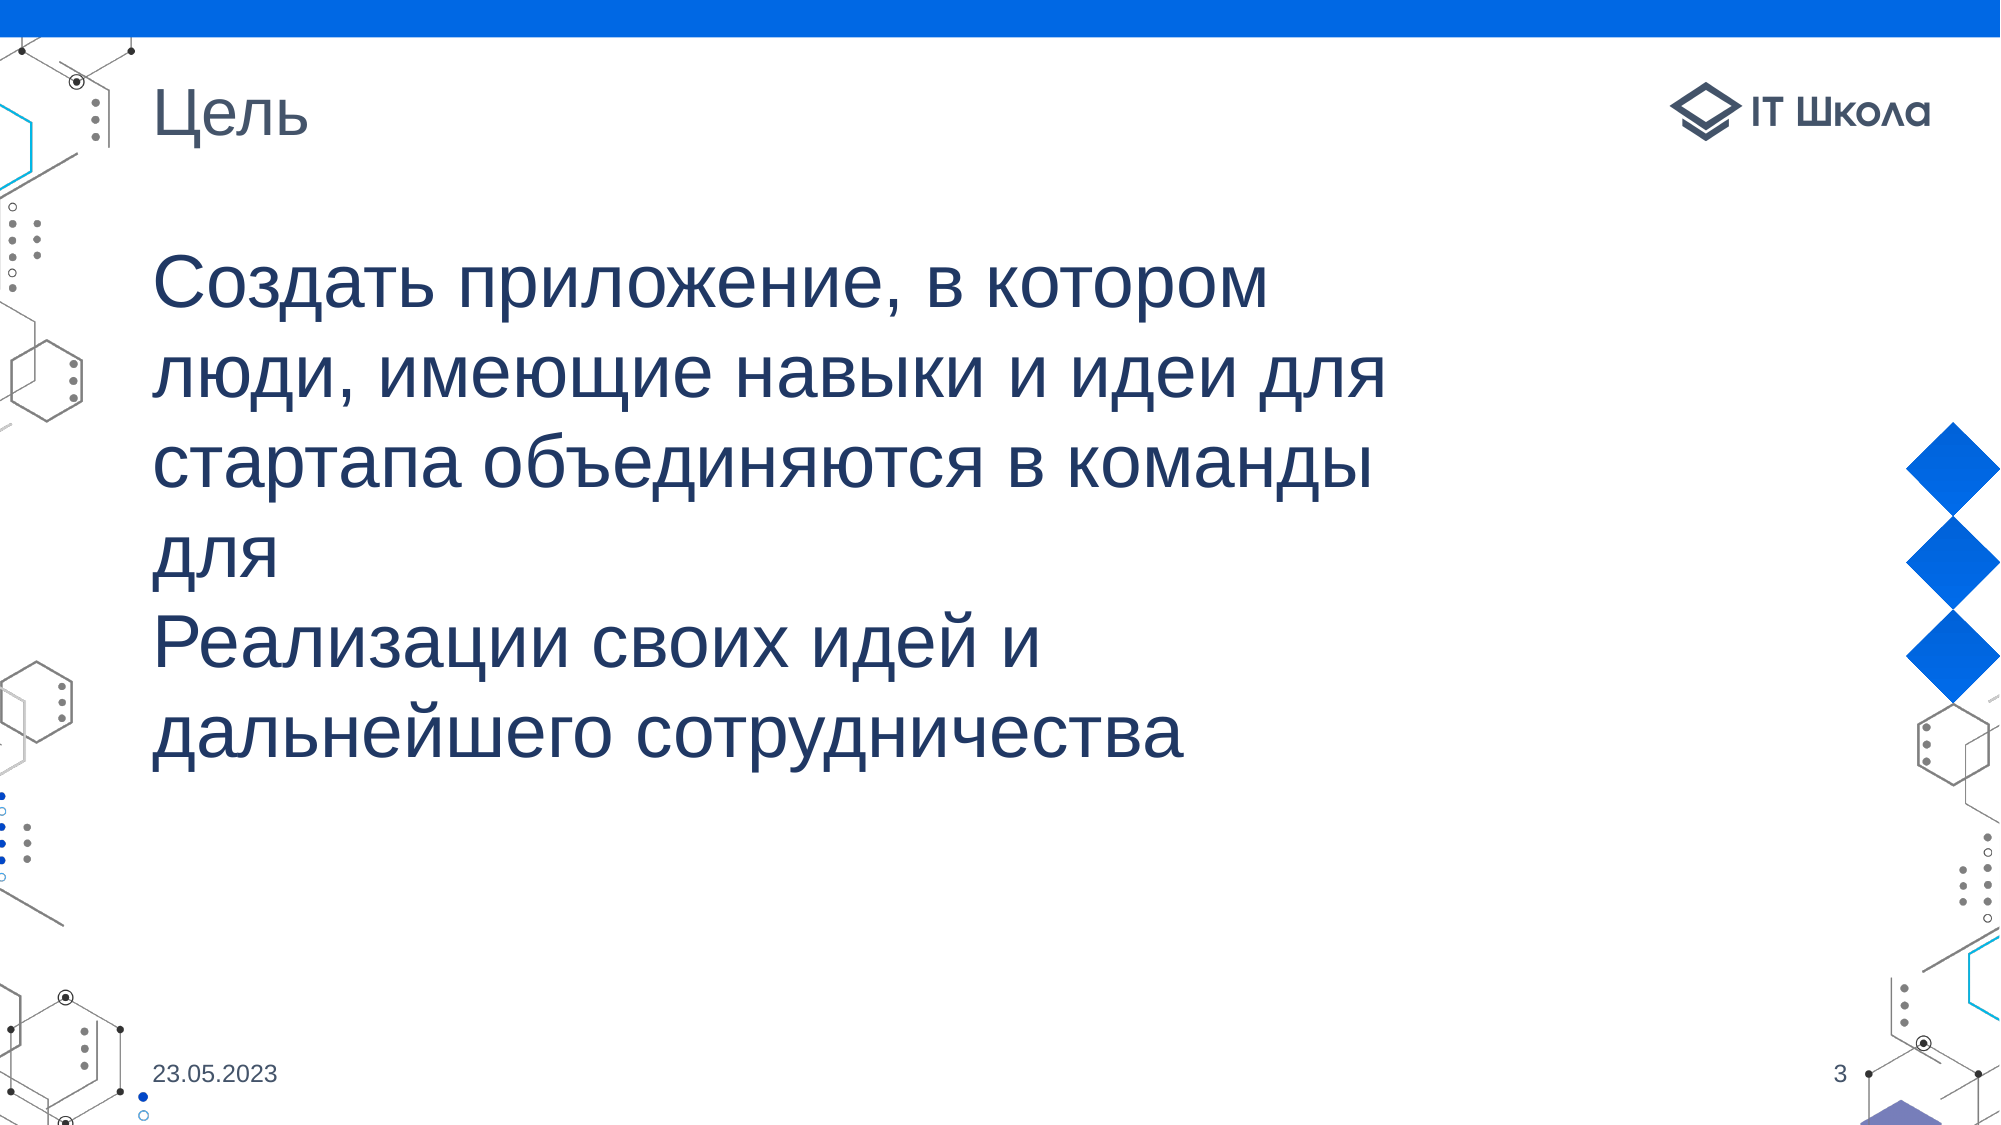

# Цель
Создать приложение, в котором люди, имеющие навыки и идеи для стартапа объединяются в команды для
Реализации своих идей и дальнейшего сотрудничества
23.05.2023
3